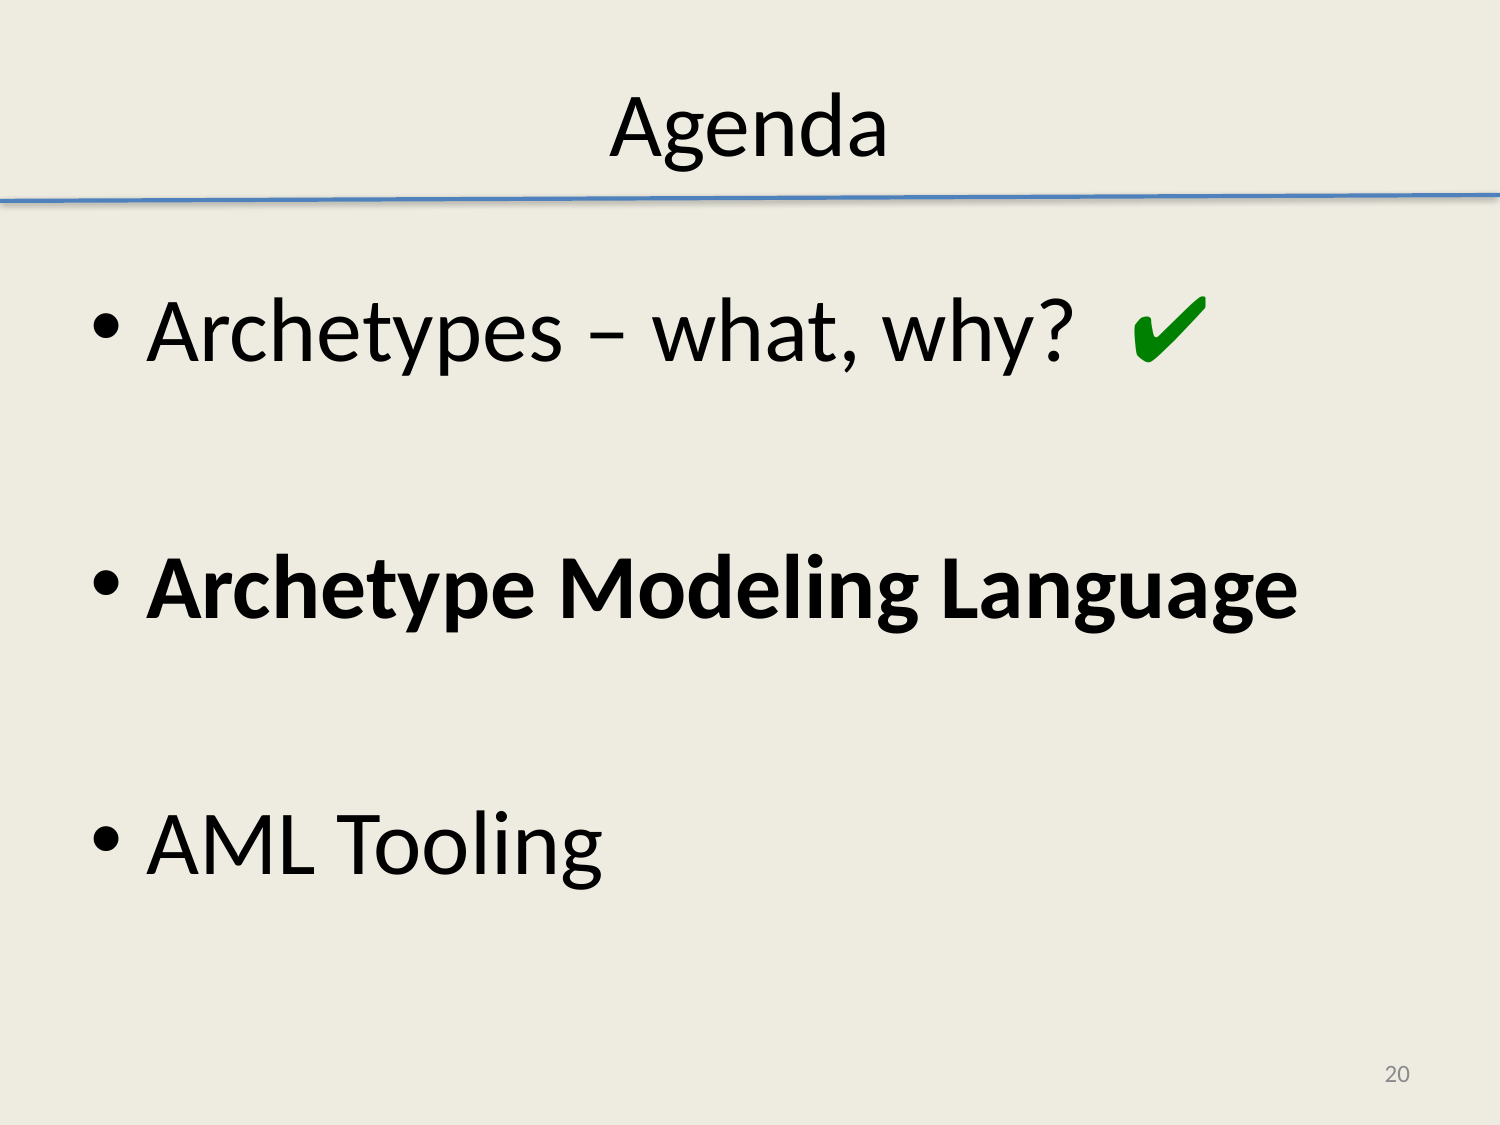

# Agenda
Archetypes – what, why?  ✔

Archetype Modeling Language

AML Tooling

20